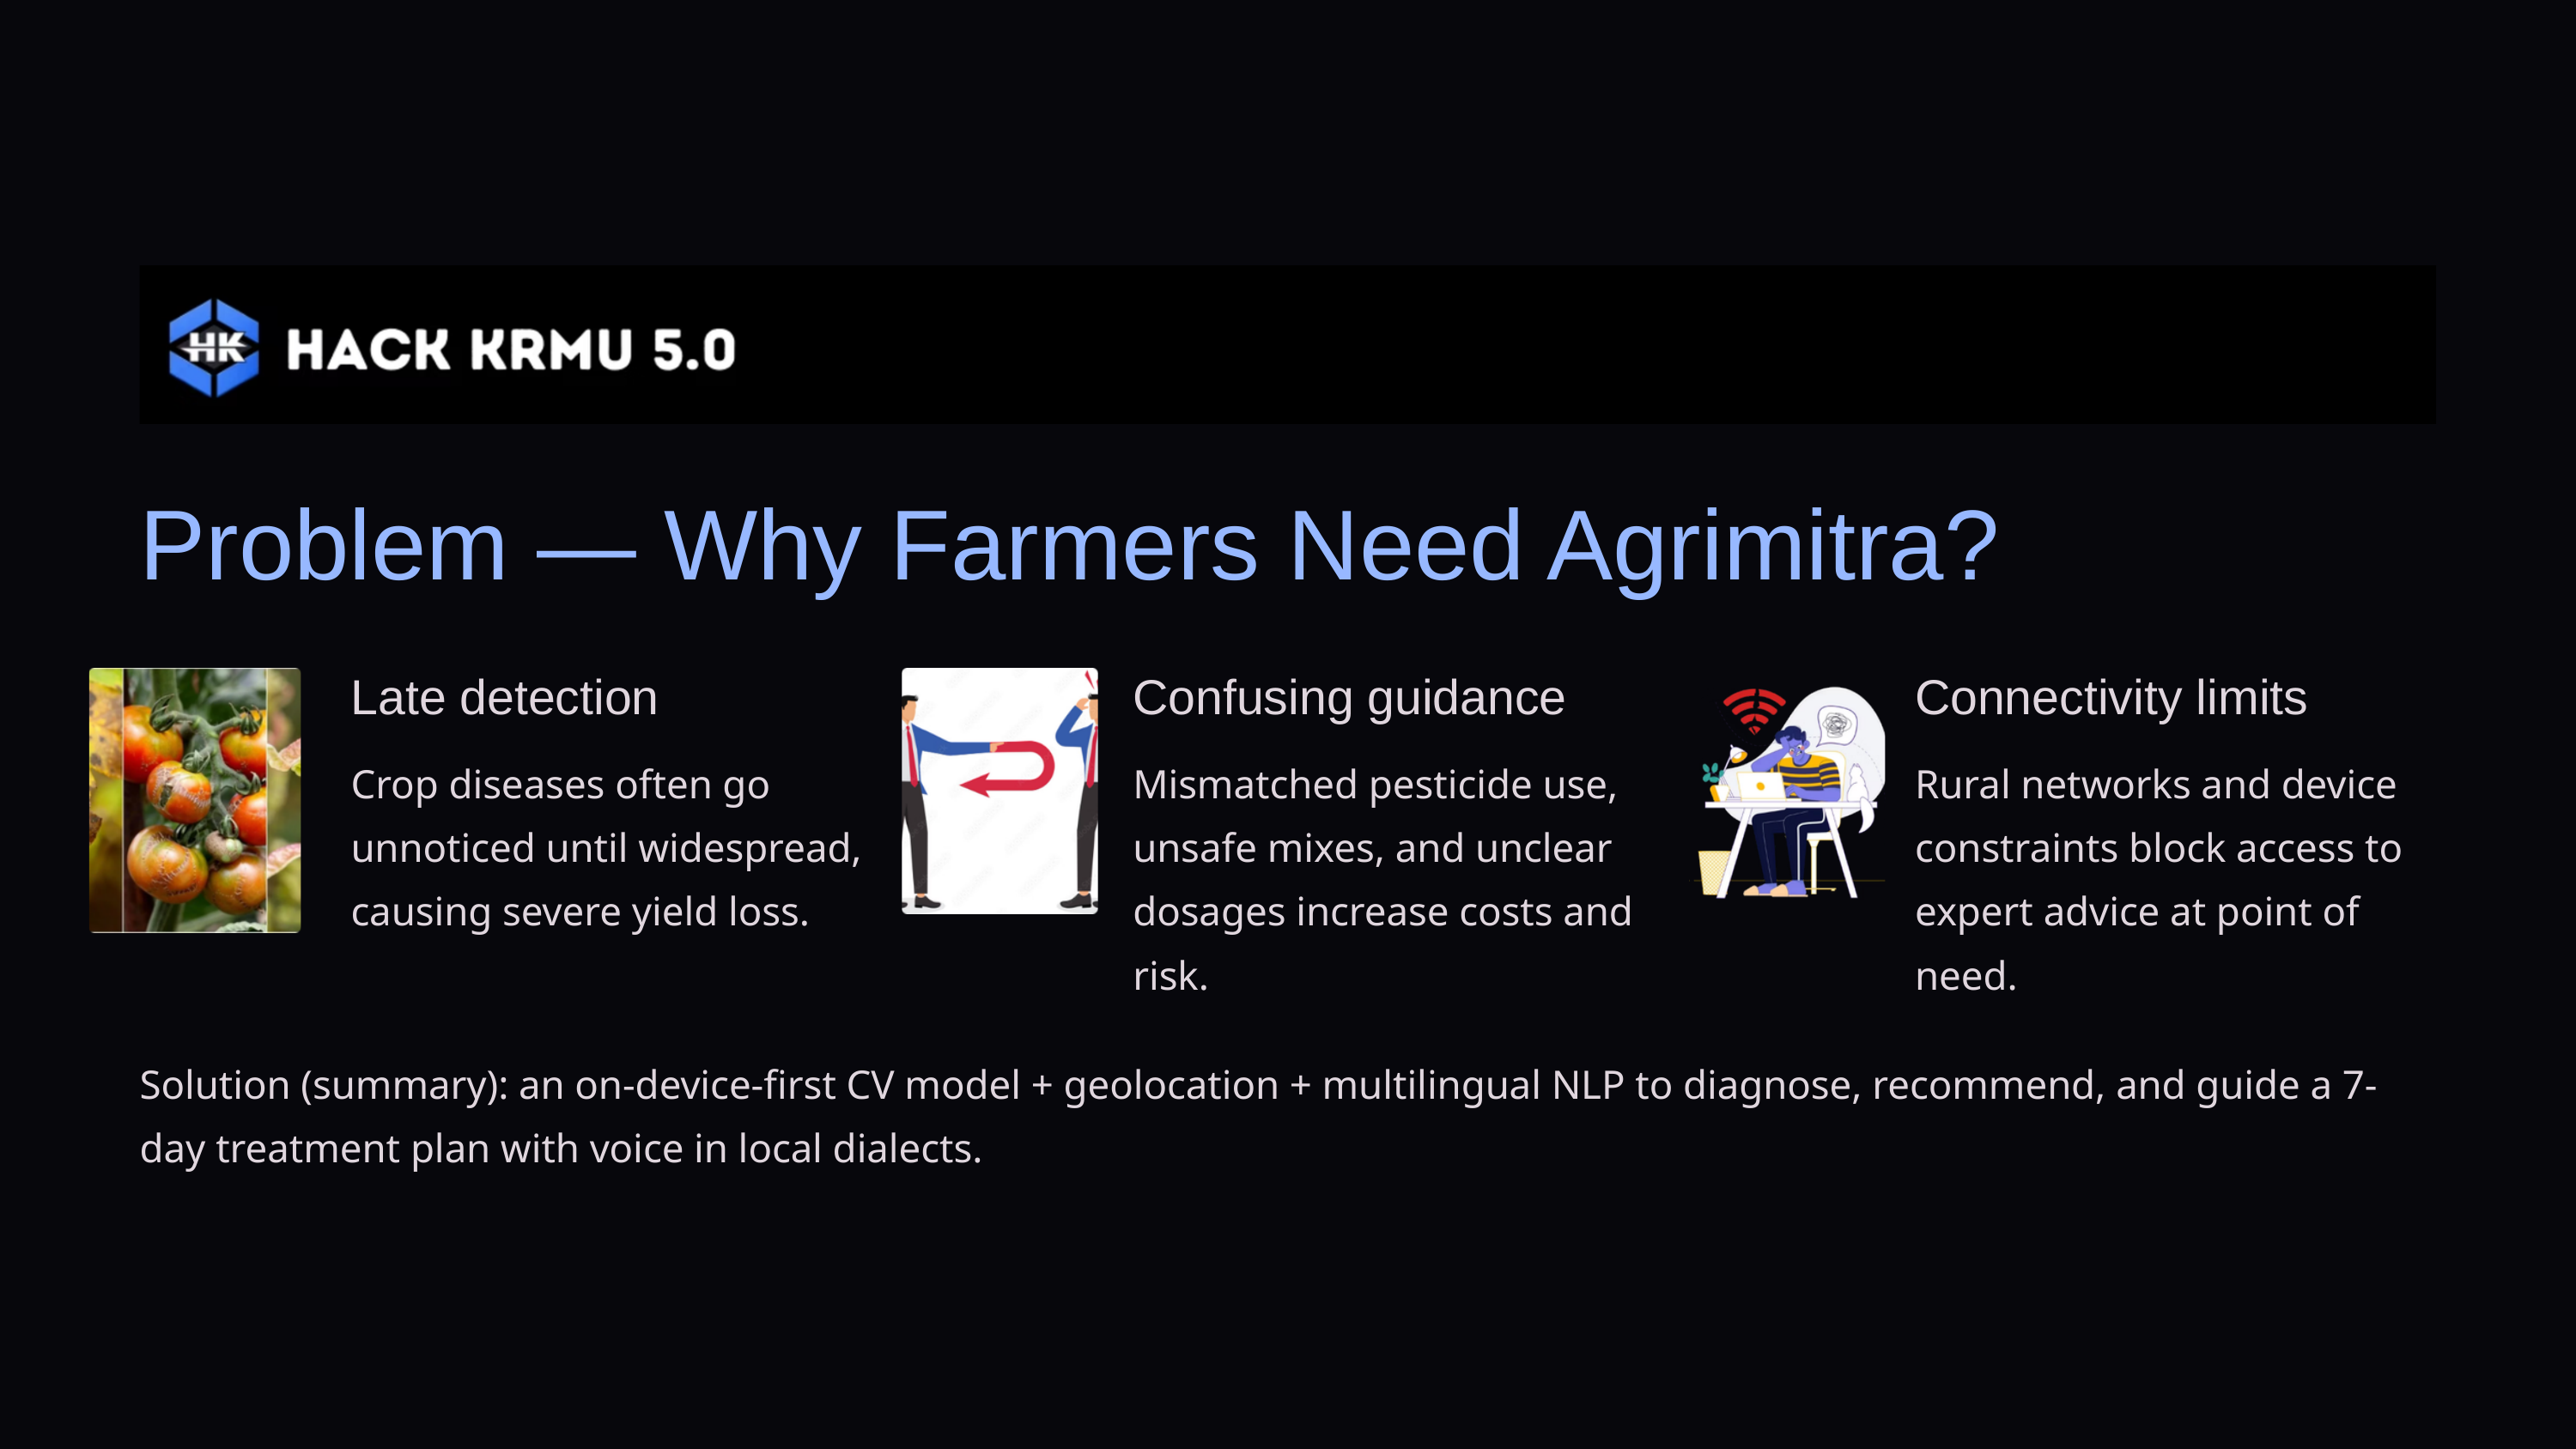

Problem — Why Farmers Need Agrimitra?
Late detection
Confusing guidance
Connectivity limits

Crop diseases often go unnoticed until widespread, causing severe yield loss.
Mismatched pesticide use, unsafe mixes, and unclear dosages increase costs and risk.
Rural networks and device constraints block access to expert advice at point of need.
Solution (summary): an on-device-first CV model + geolocation + multilingual NLP to diagnose, recommend, and guide a 7-day treatment plan with voice in local dialects.